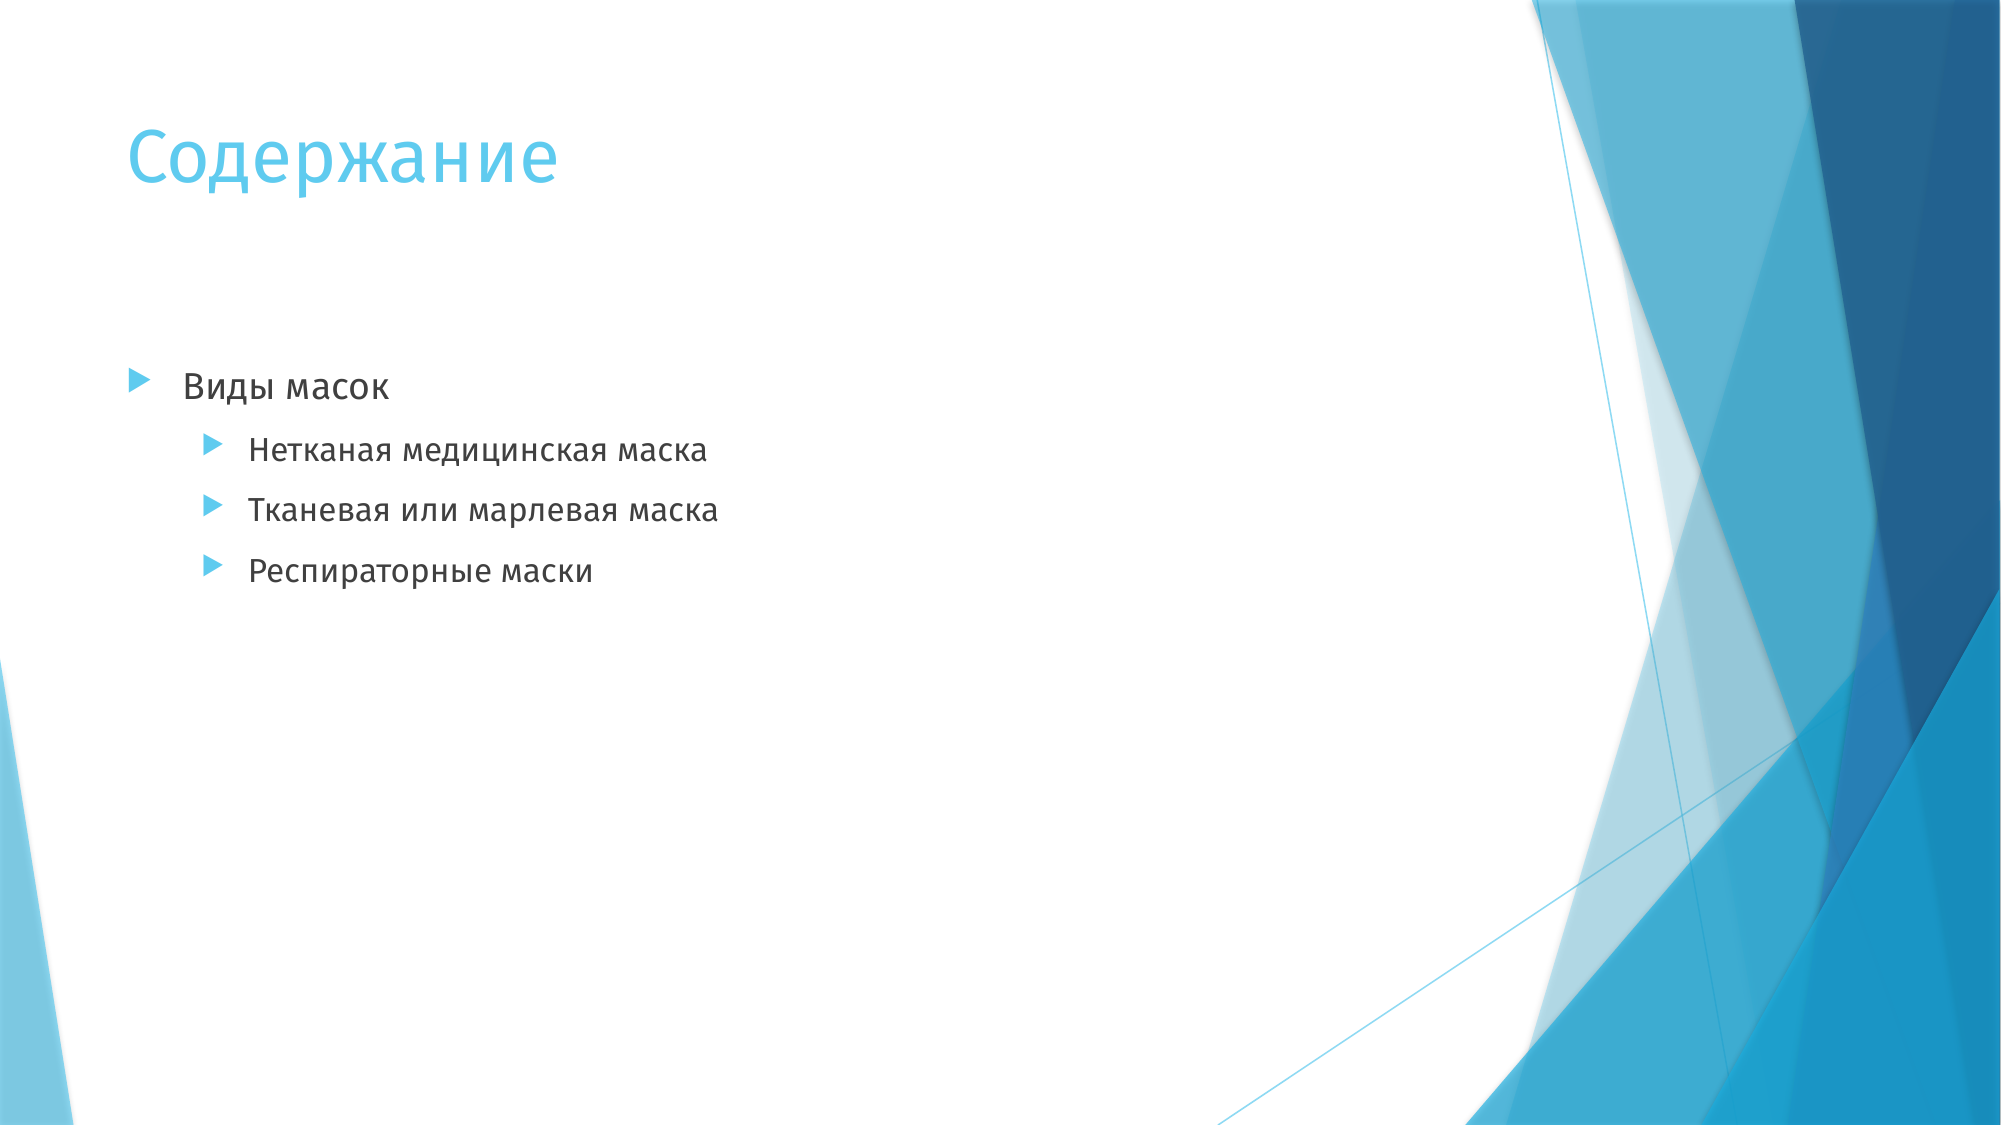

# Содержание
Виды масок
Нетканая медицинская маска
Тканевая или марлевая маска
Респираторные маски